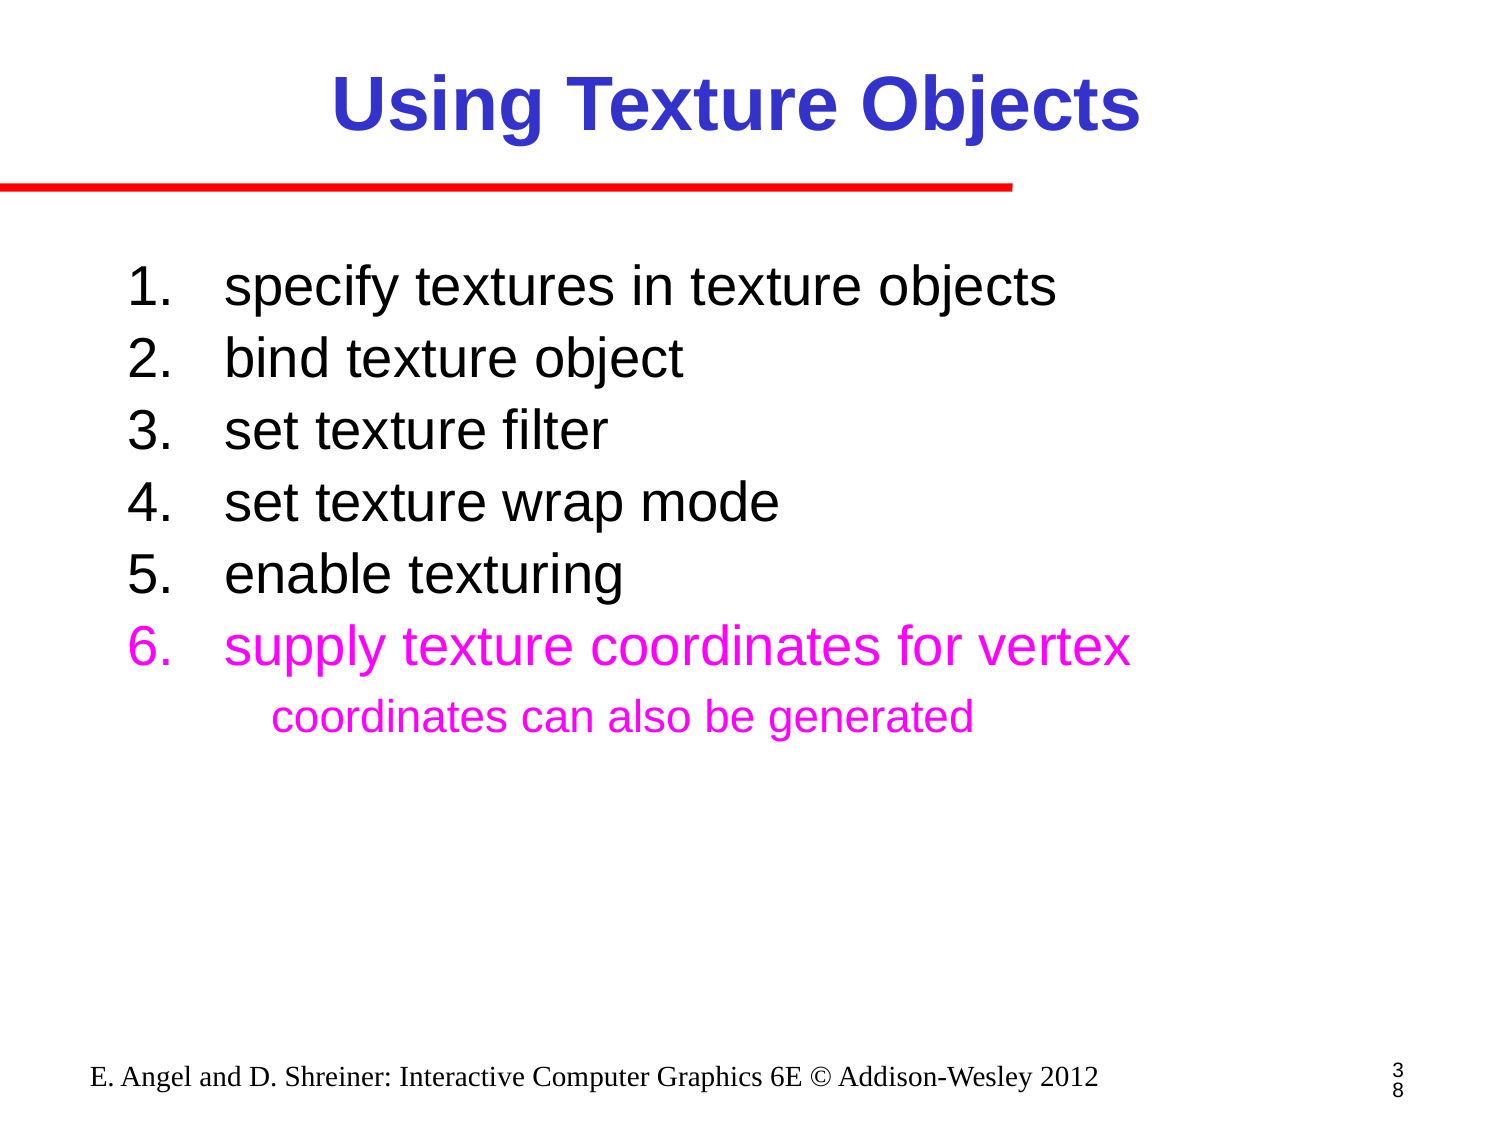

# Using Texture Objects
specify textures in texture objects
bind texture object
set texture filter
set texture wrap mode
enable texturing
supply texture coordinates for vertex
coordinates can also be generated

38
E. Angel and D. Shreiner: Interactive Computer Graphics 6E © Addison-Wesley 2012